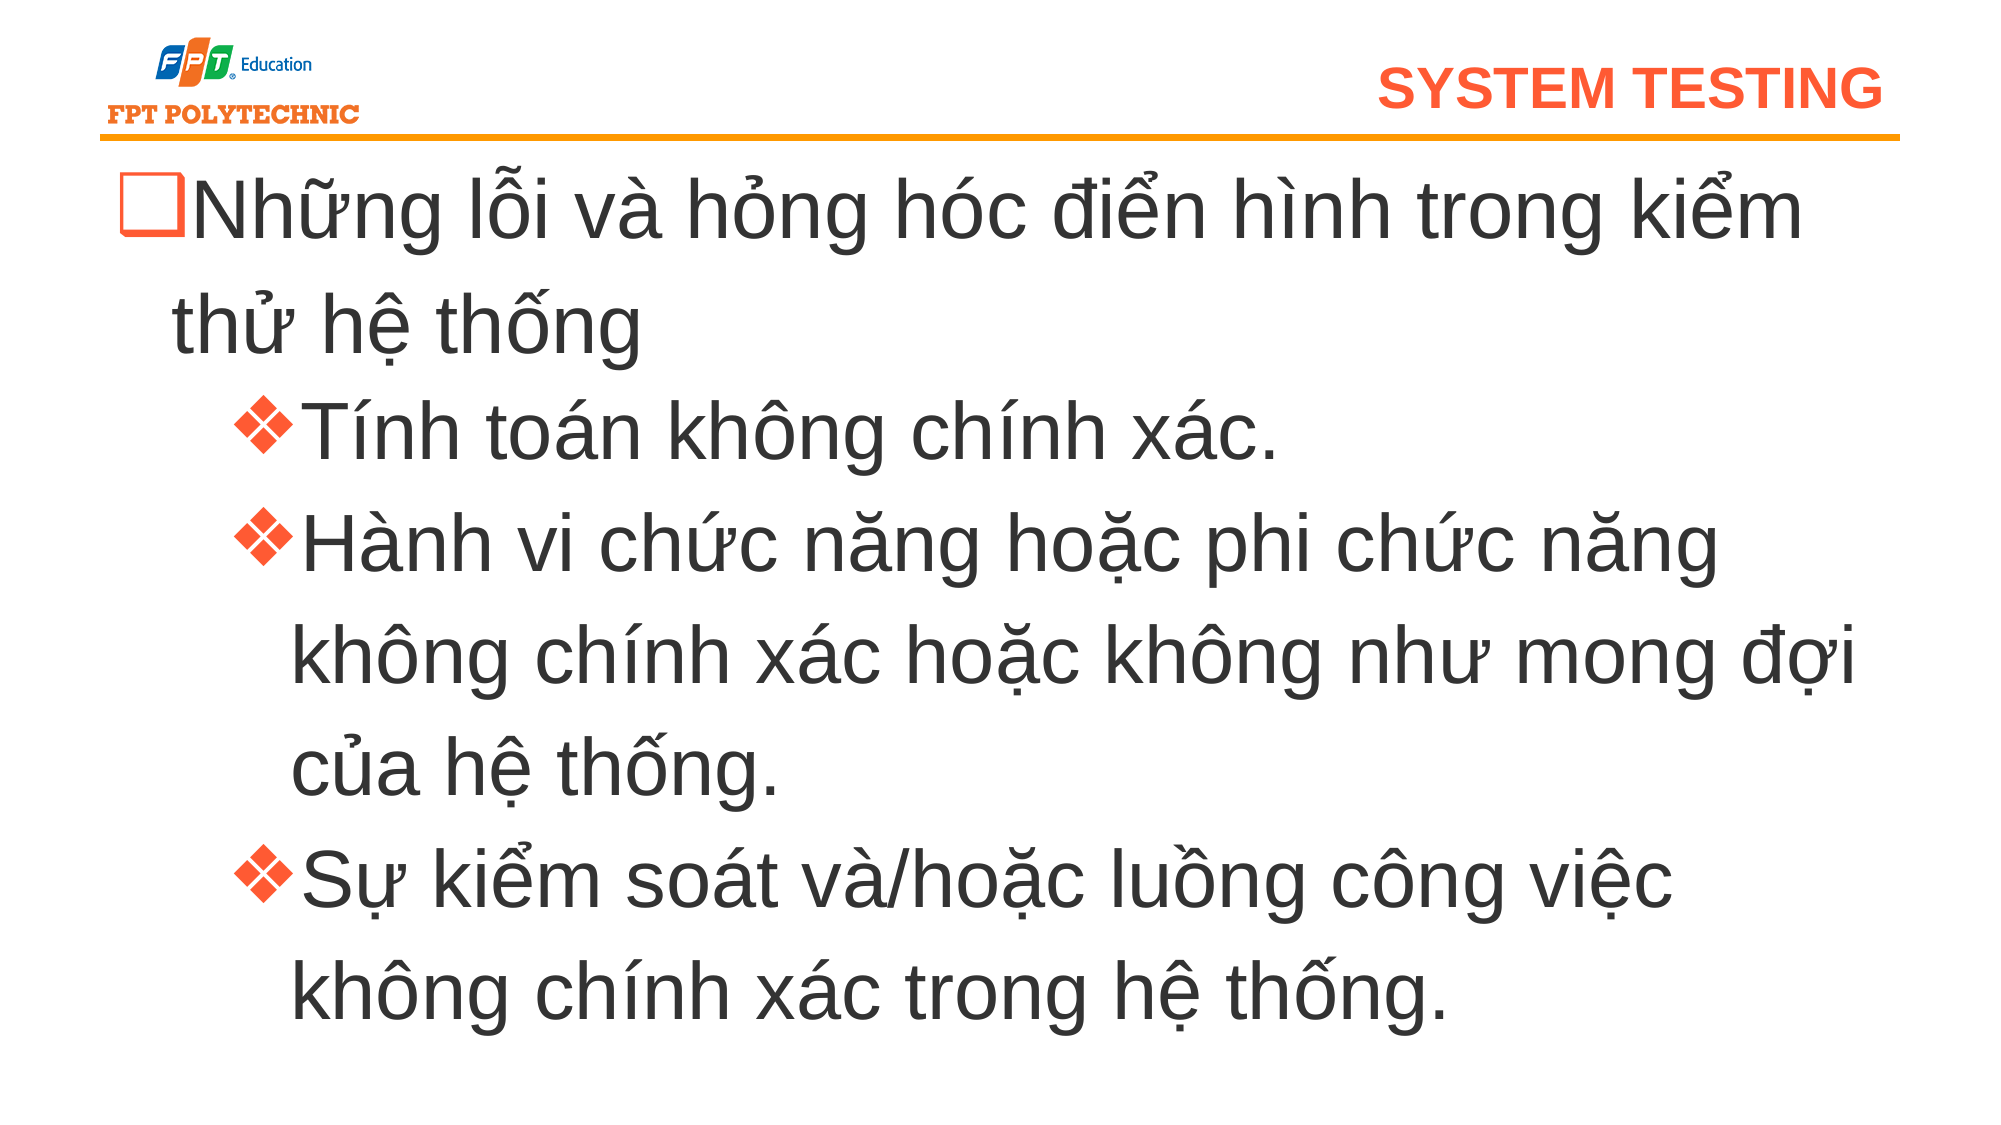

# system testing
Những lỗi và hỏng hóc điển hình trong kiểm thử hệ thống
Tính toán không chính xác.
Hành vi chức năng hoặc phi chức năng không chính xác hoặc không như mong đợi của hệ thống.
Sự kiểm soát và/hoặc luồng công việc không chính xác trong hệ thống.